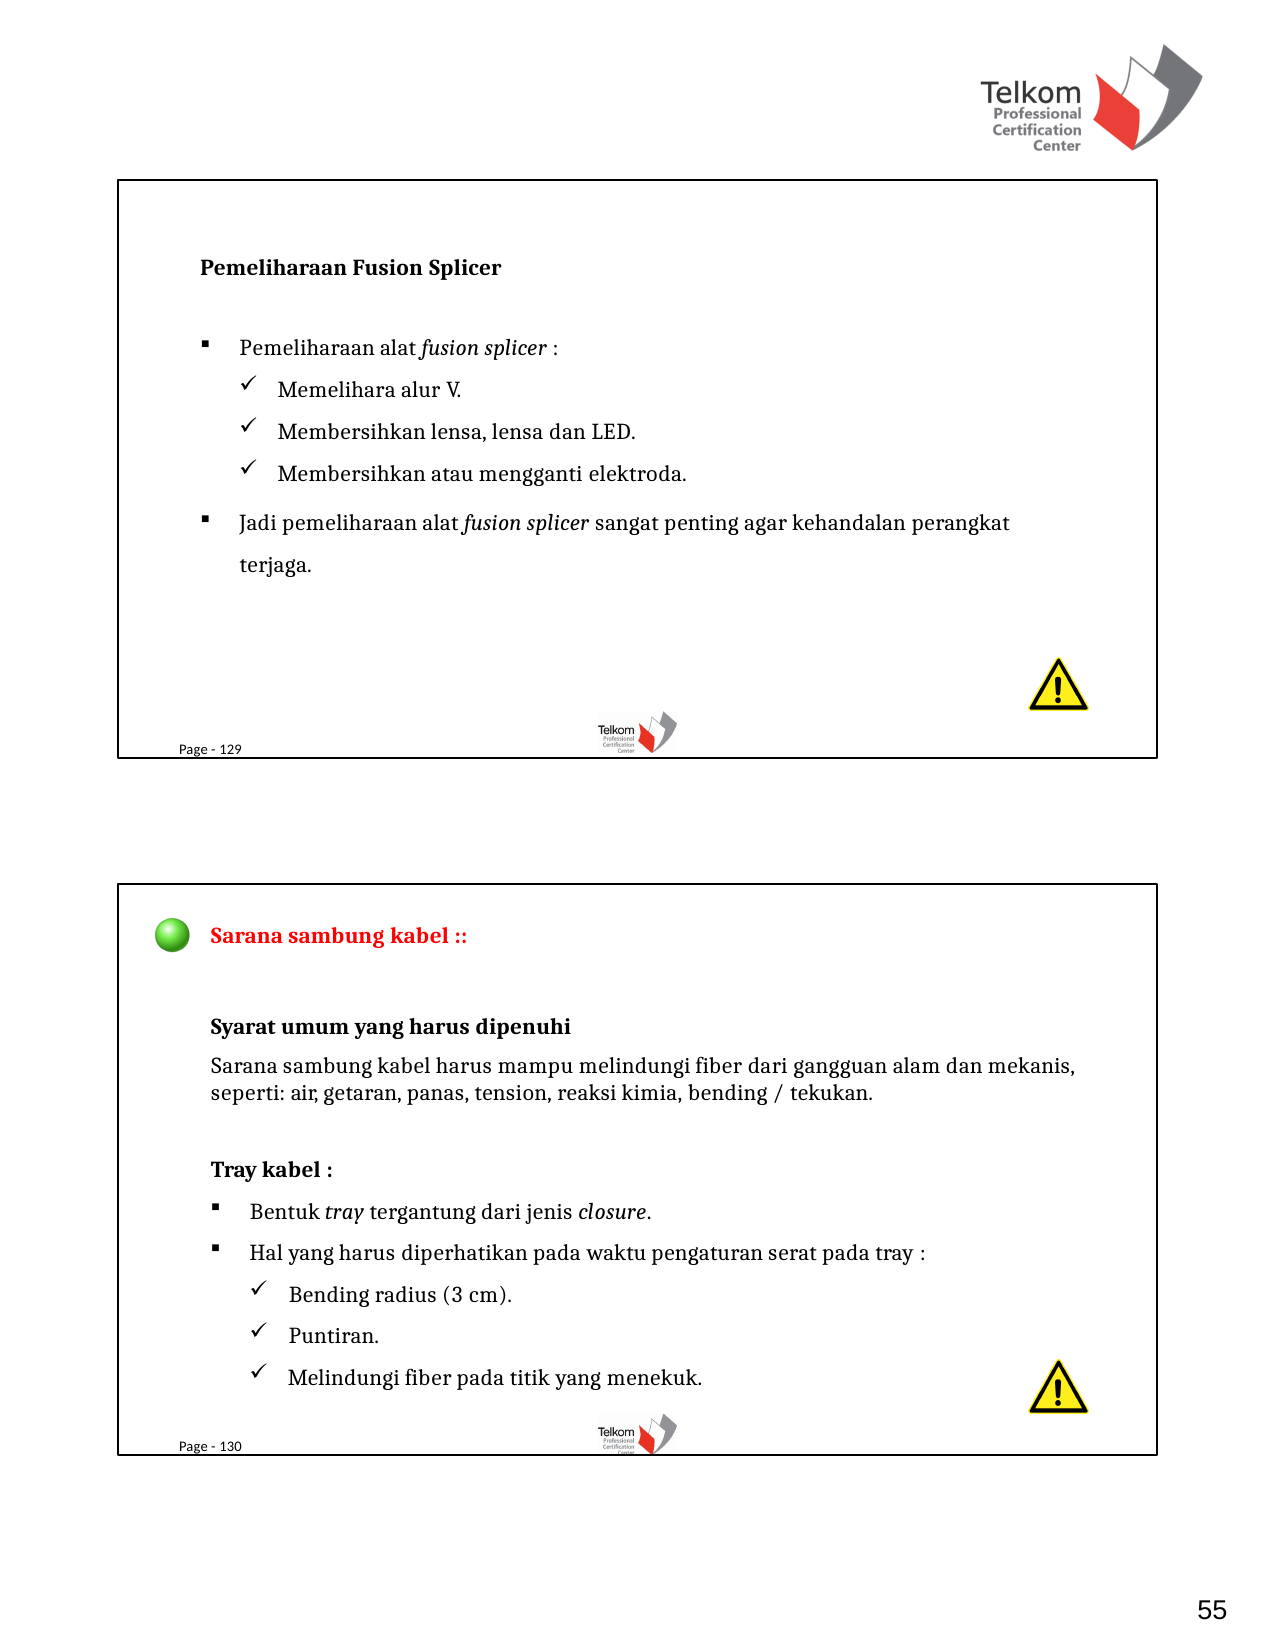

Pemeliharaan Fusion Splicer

Pemeliharaan alat fusion splicer :
Memelihara alur V.
Membersihkan lensa, lensa dan LED.
Membersihkan atau mengganti elektroda.
Jadi pemeliharaan alat fusion splicer sangat penting agar kehandalan perangkat  terjaga.

Page - 129

Sarana sambung kabel ::

Syarat umum yang harus dipenuhi
Sarana sambung kabel harus mampu melindungi fiber dari gangguan alam dan mekanis,  seperti: air, getaran, panas, tension, reaksi kimia, bending / tekukan.

Tray kabel :
Bentuk tray tergantung dari jenis closure.
Hal yang harus diperhatikan pada waktu pengaturan serat pada tray :
Bending radius (3 cm).
Puntiran.
Melindungi fiber pada titik yang menekuk.

Page - 130

55